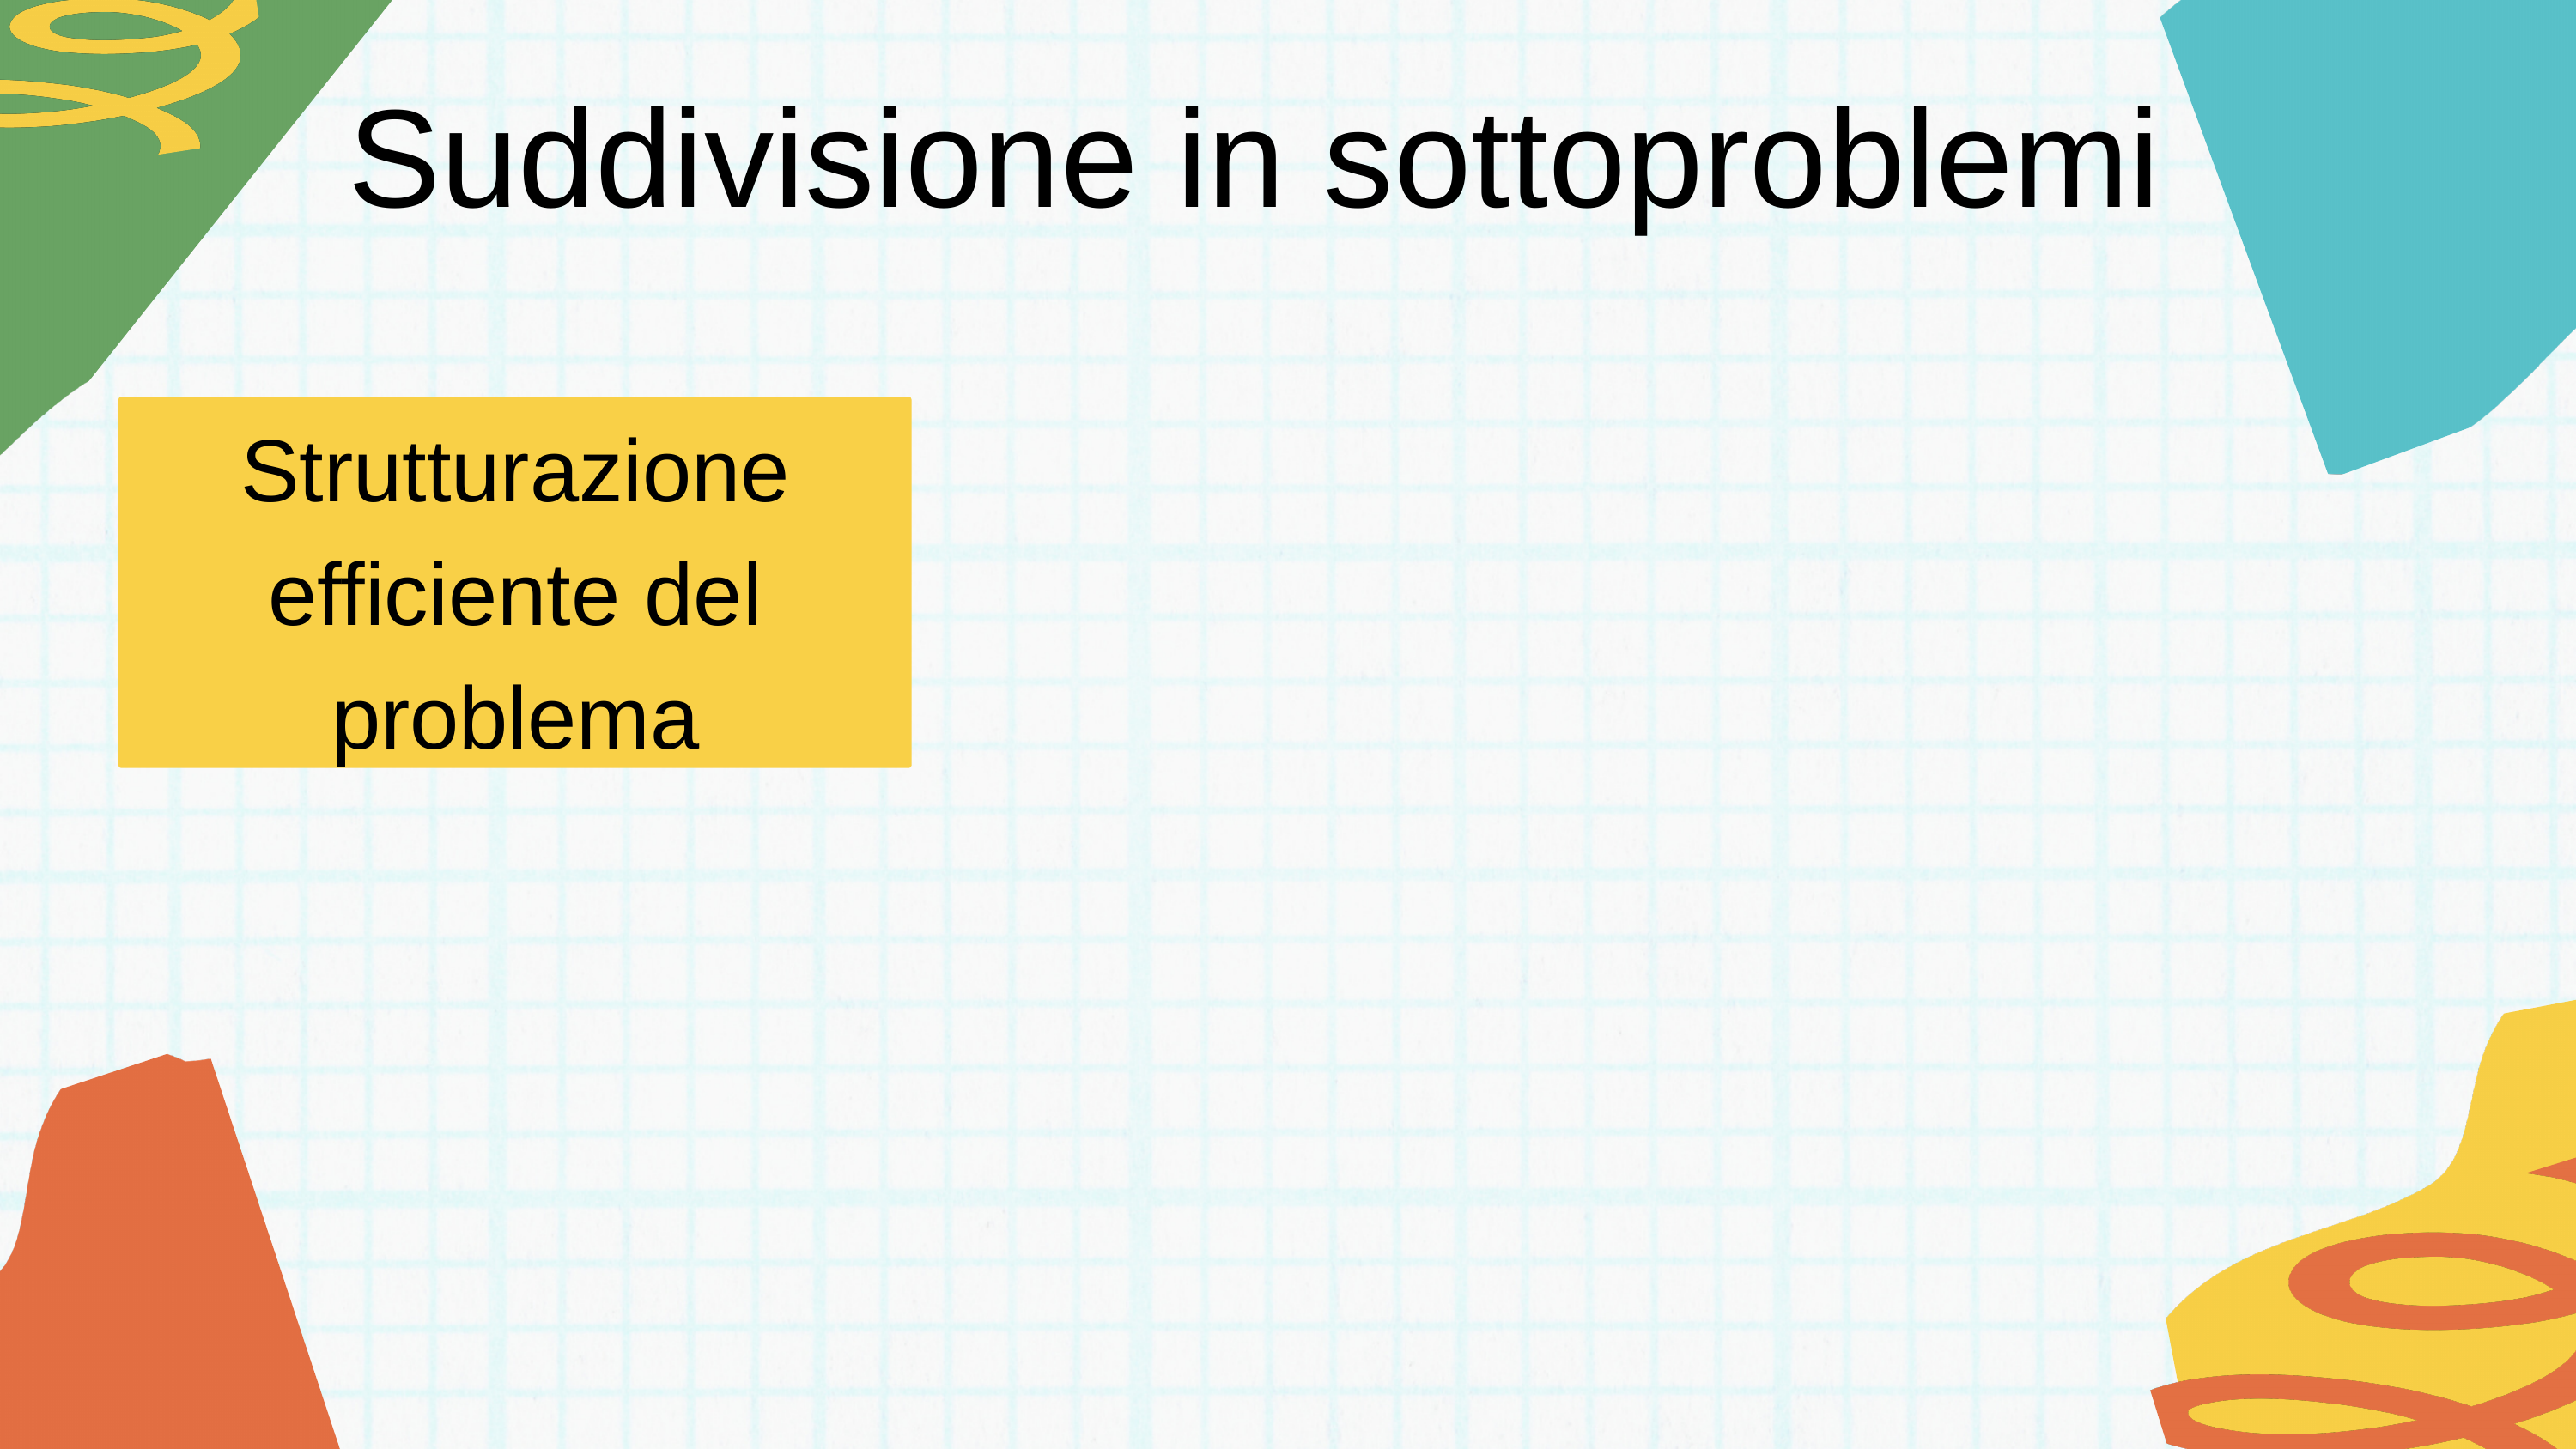

Suddivisione in sottoproblemi

Strutturazione efficiente del problema